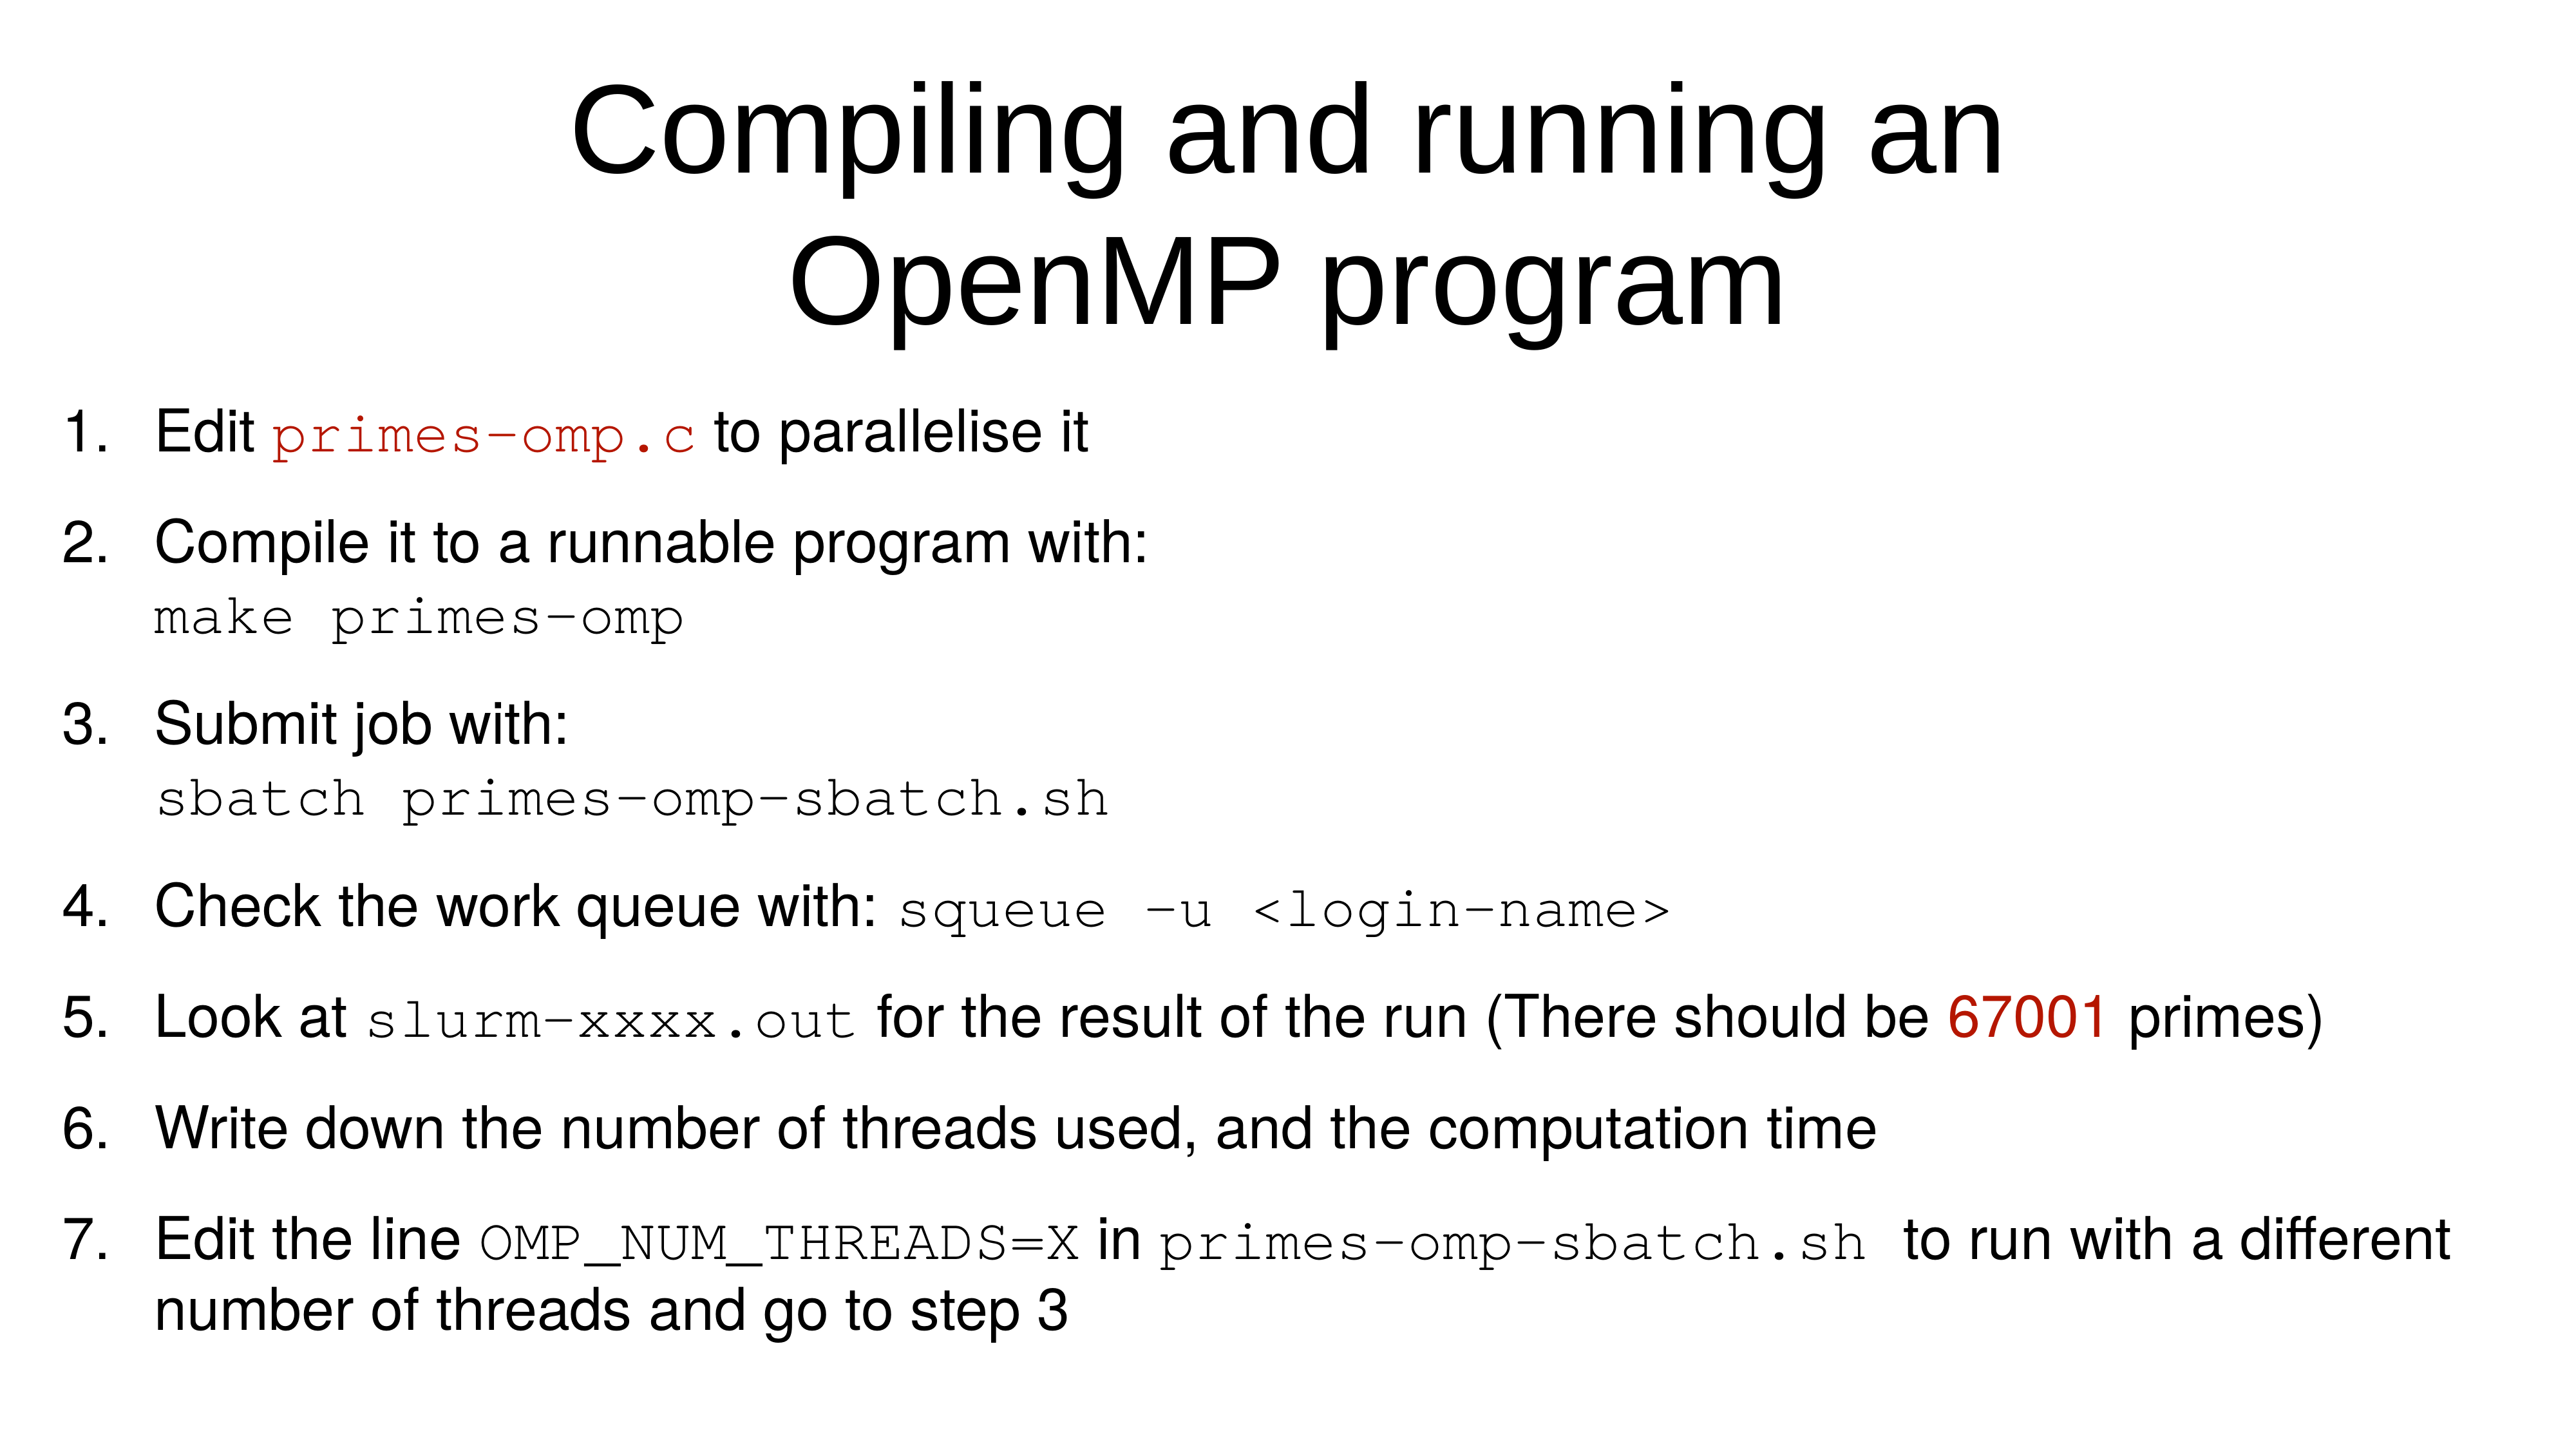

# Compiling and running an OpenMP program
Edit primes-omp.c to parallelise it
Compile it to a runnable program with:
make primes-omp
Submit job with:
sbatch primes-omp-sbatch.sh
Check the work queue with: squeue -u <login-name>
Look at slurm-xxxx.out for the result of the run (There should be 67001 primes)
Write down the number of threads used, and the computation time
Edit the line OMP_NUM_THREADS=X in primes-omp-sbatch.sh to run with a different number of threads and go to step 3
50